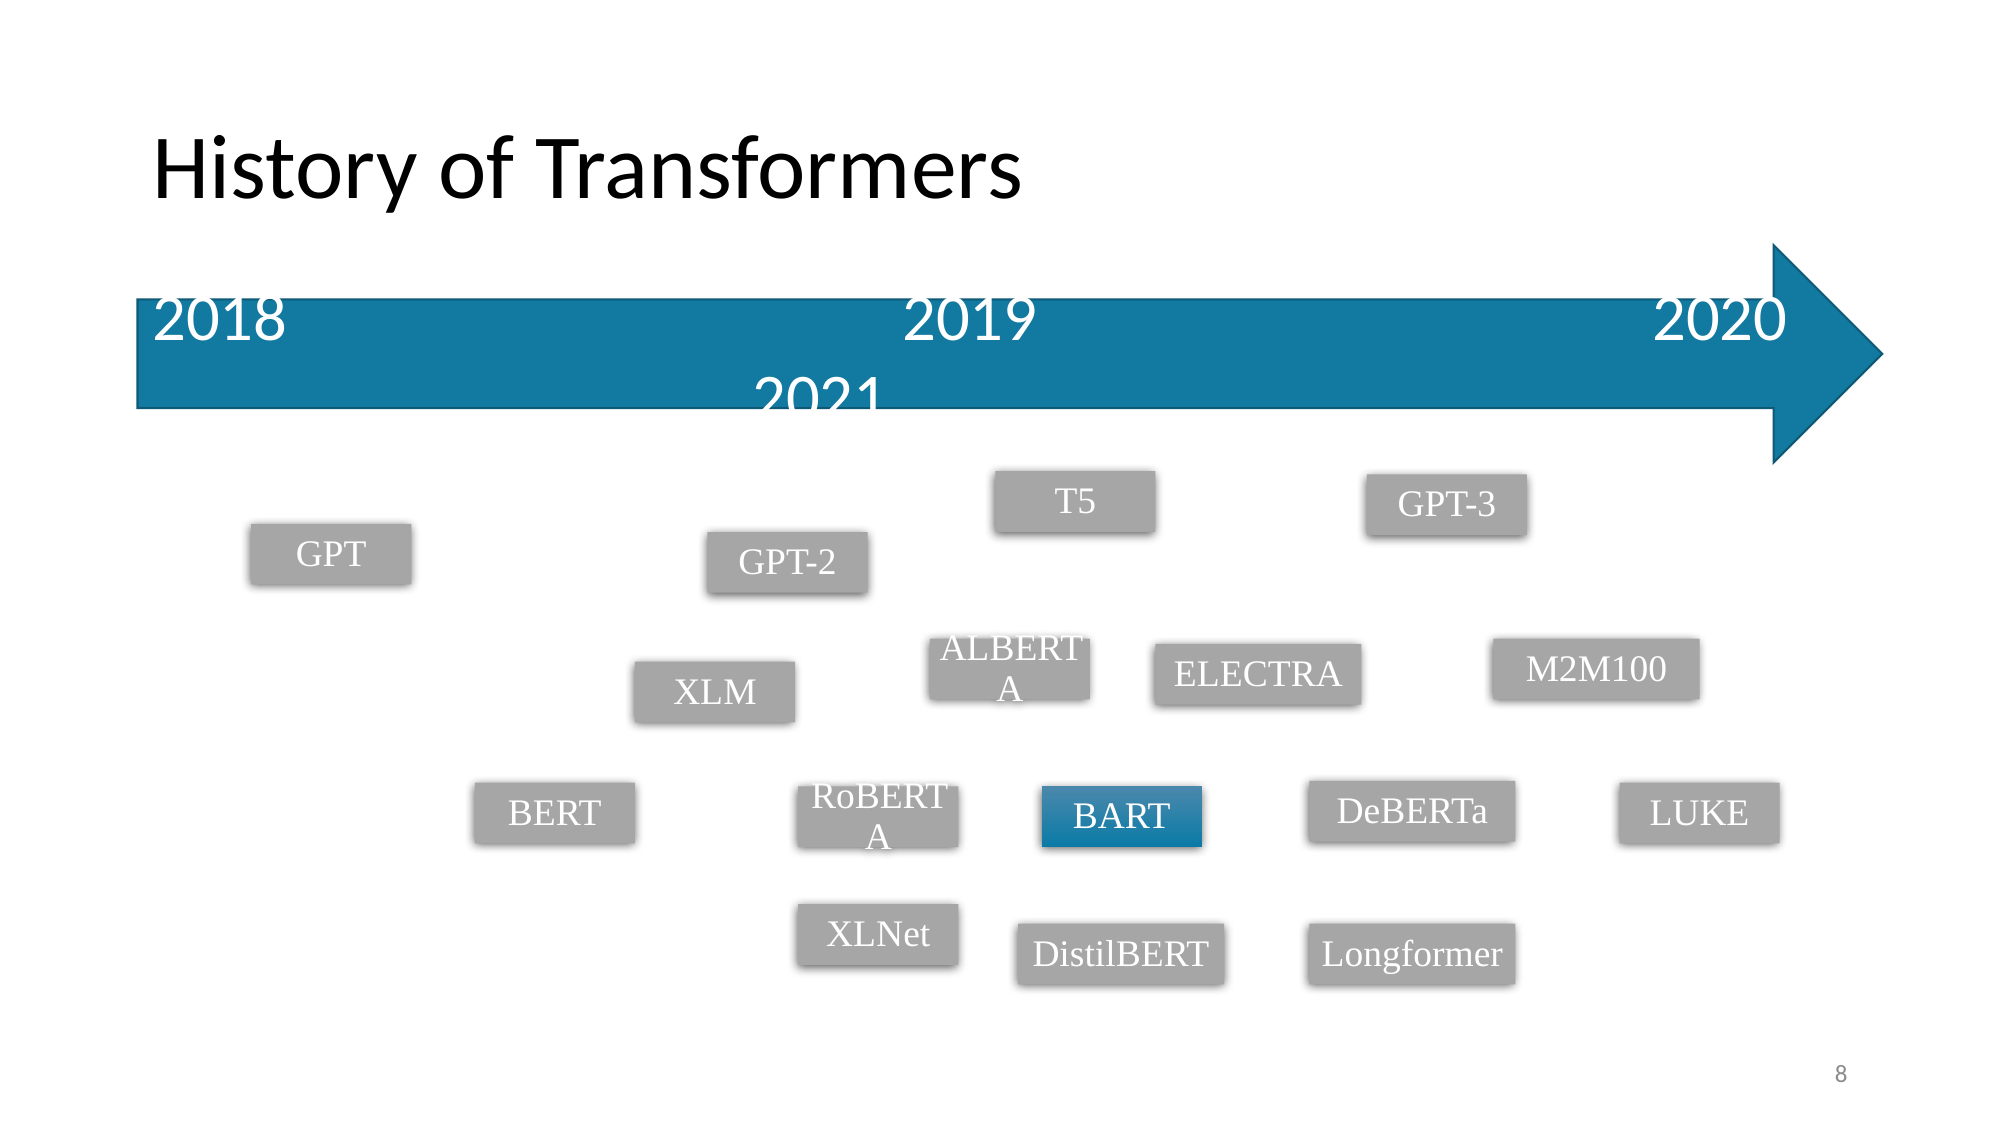

# History of Transformers
2018					2019					2020					2021
T5
GPT-3
GPT
GPT-2
ALBERTA
M2M100
ELECTRA
XLM
DeBERTa
BERT
LUKE
RoBERTA
BART
XLNet
DistilBERT
Longformer
8